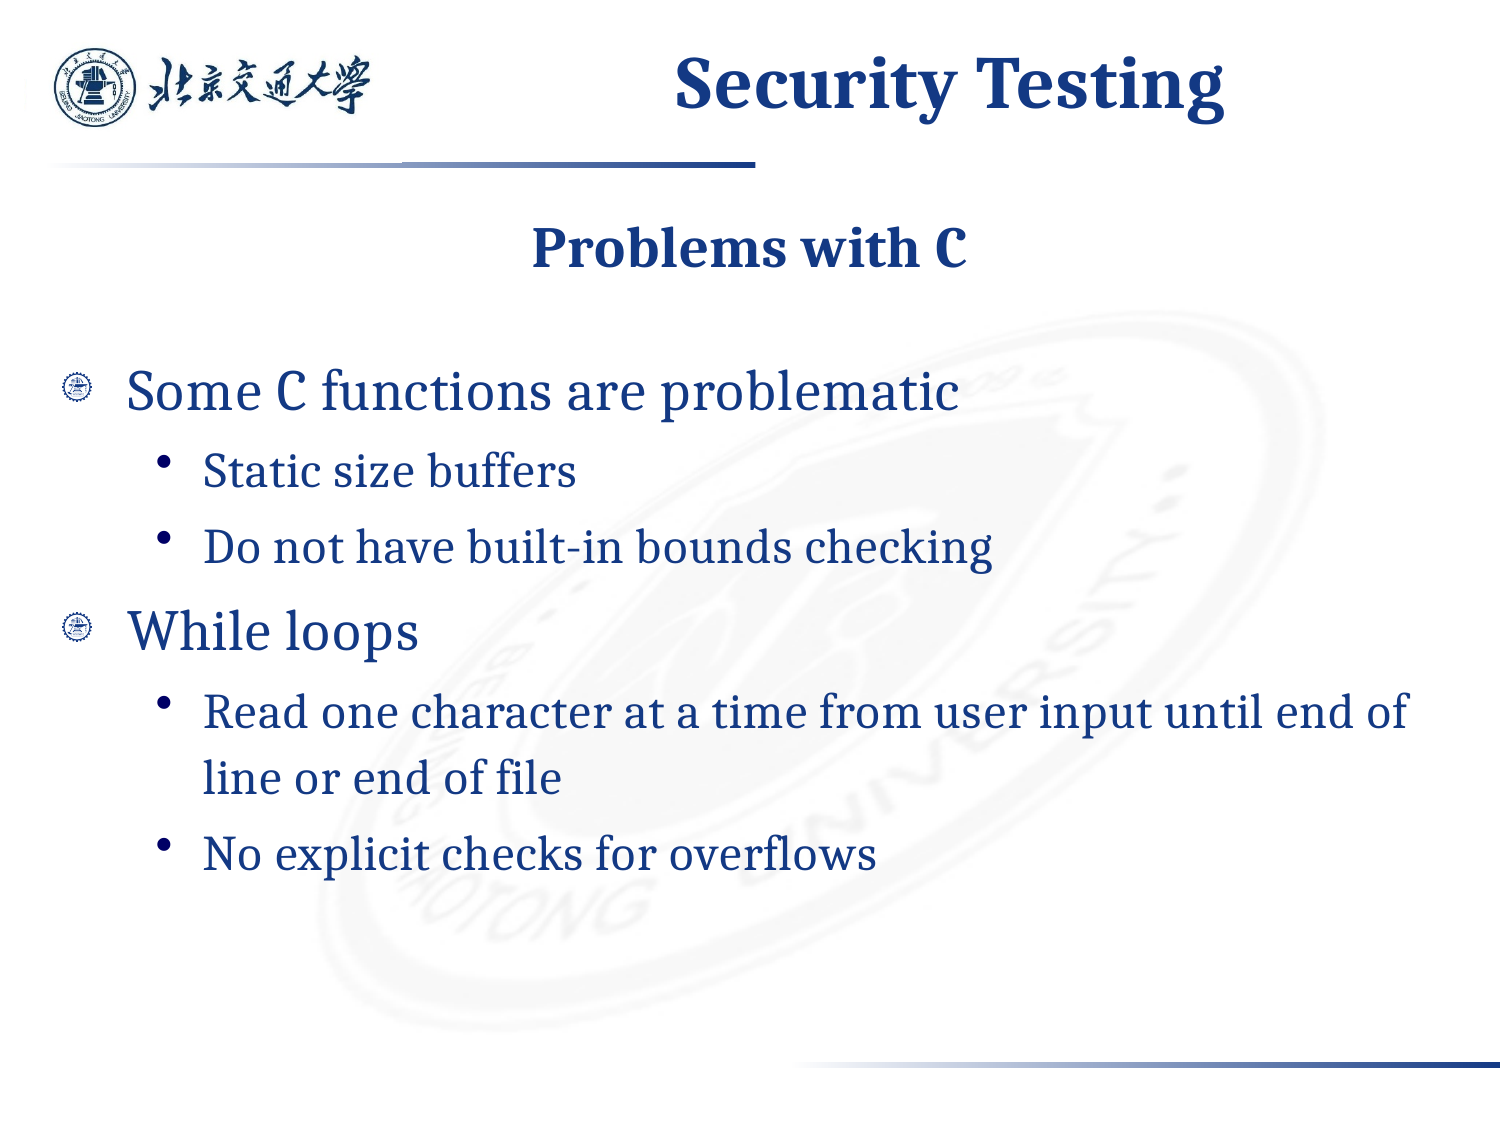

# Security Testing
Problems with C
Some C functions are problematic
Static size buffers
Do not have built-in bounds checking
While loops
Read one character at a time from user input until end of line or end of file
No explicit checks for overflows